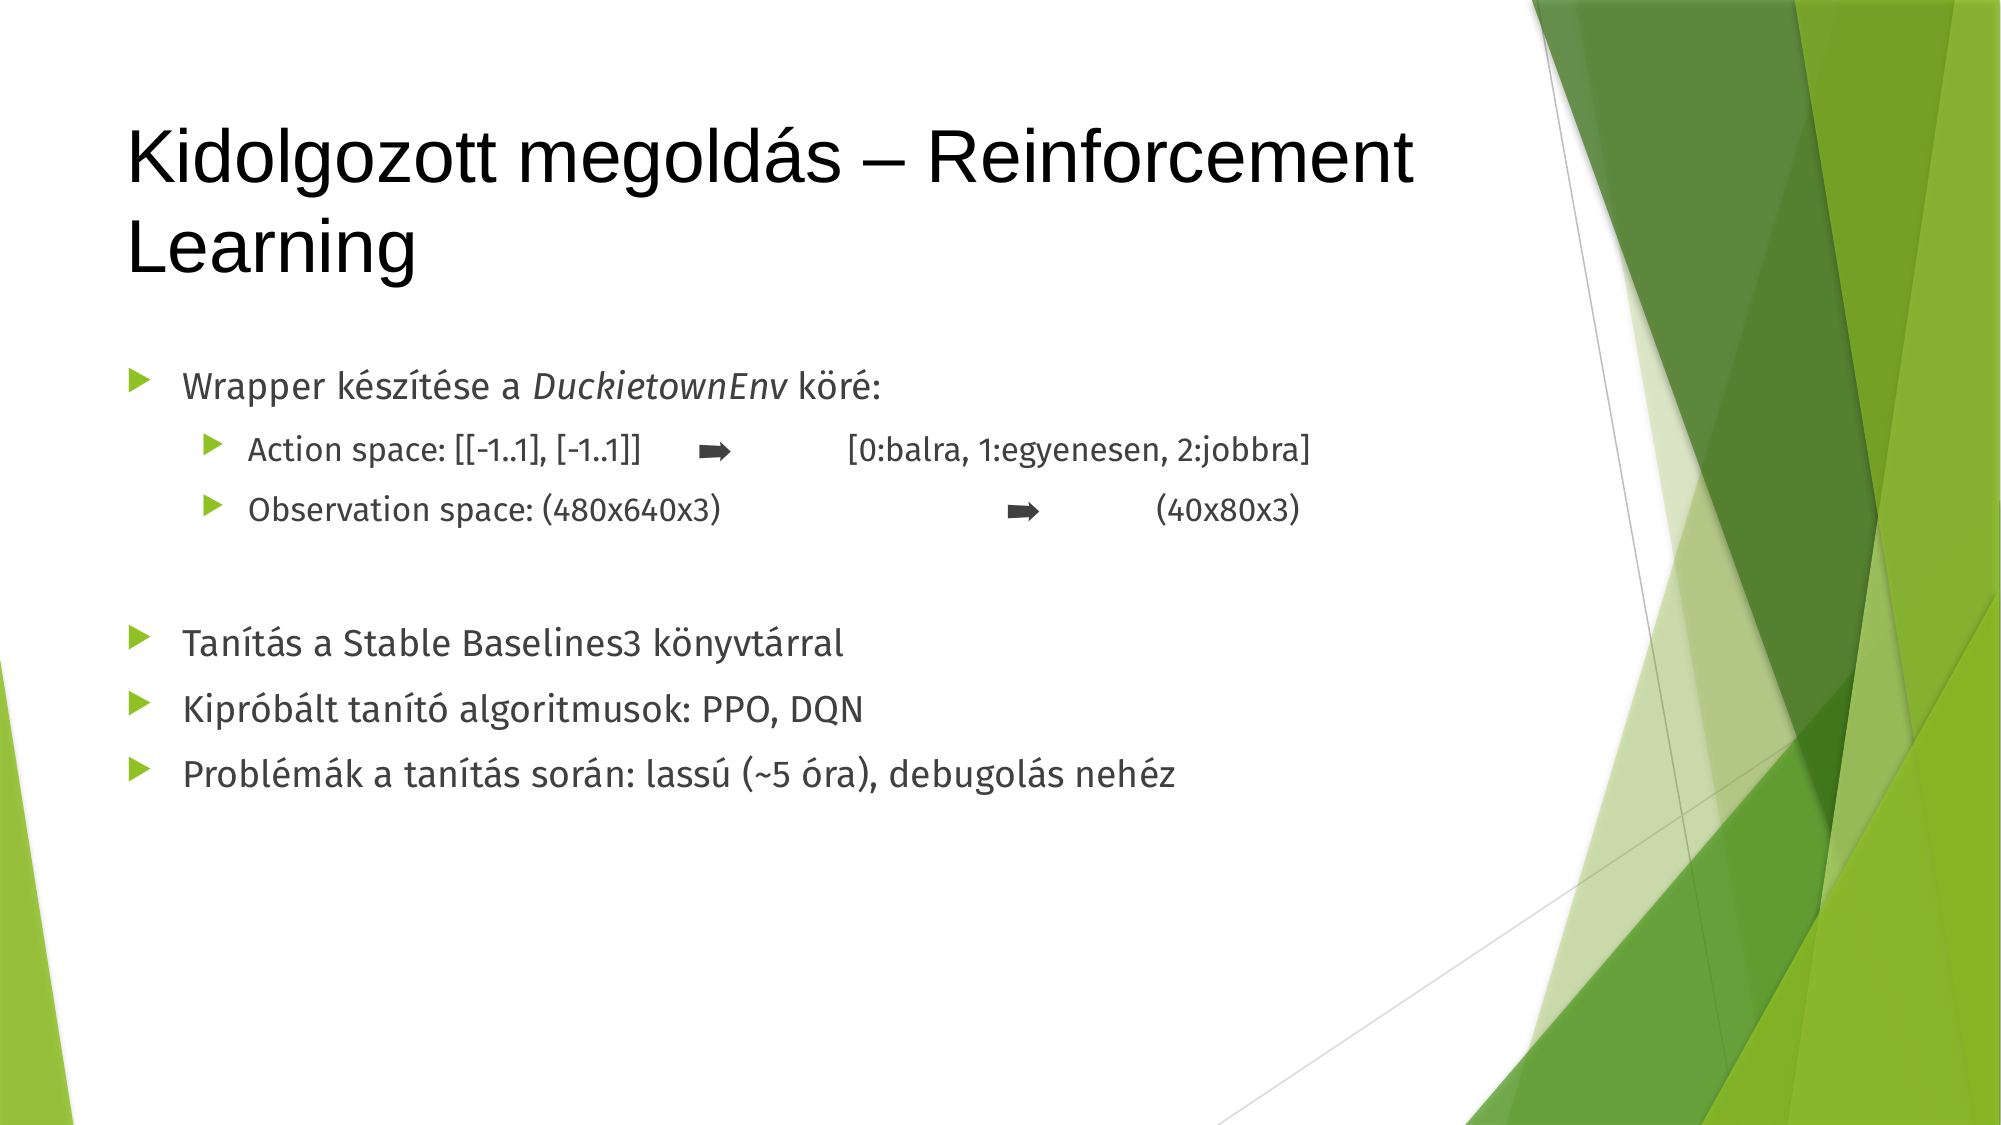

# Kidolgozott megoldás – Reinforcement Learning
Wrapper készítése a DuckietownEnv köré:
Action space: [[-1..1], [-1..1]]	➡	[0:balra, 1:egyenesen, 2:jobbra]
Observation space: (480x640x3)		 ➡	 (40x80x3)

Tanítás a Stable Baselines3 könyvtárral
Kipróbált tanító algoritmusok: PPO, DQN
Problémák a tanítás során: lassú (~5 óra), debugolás nehéz